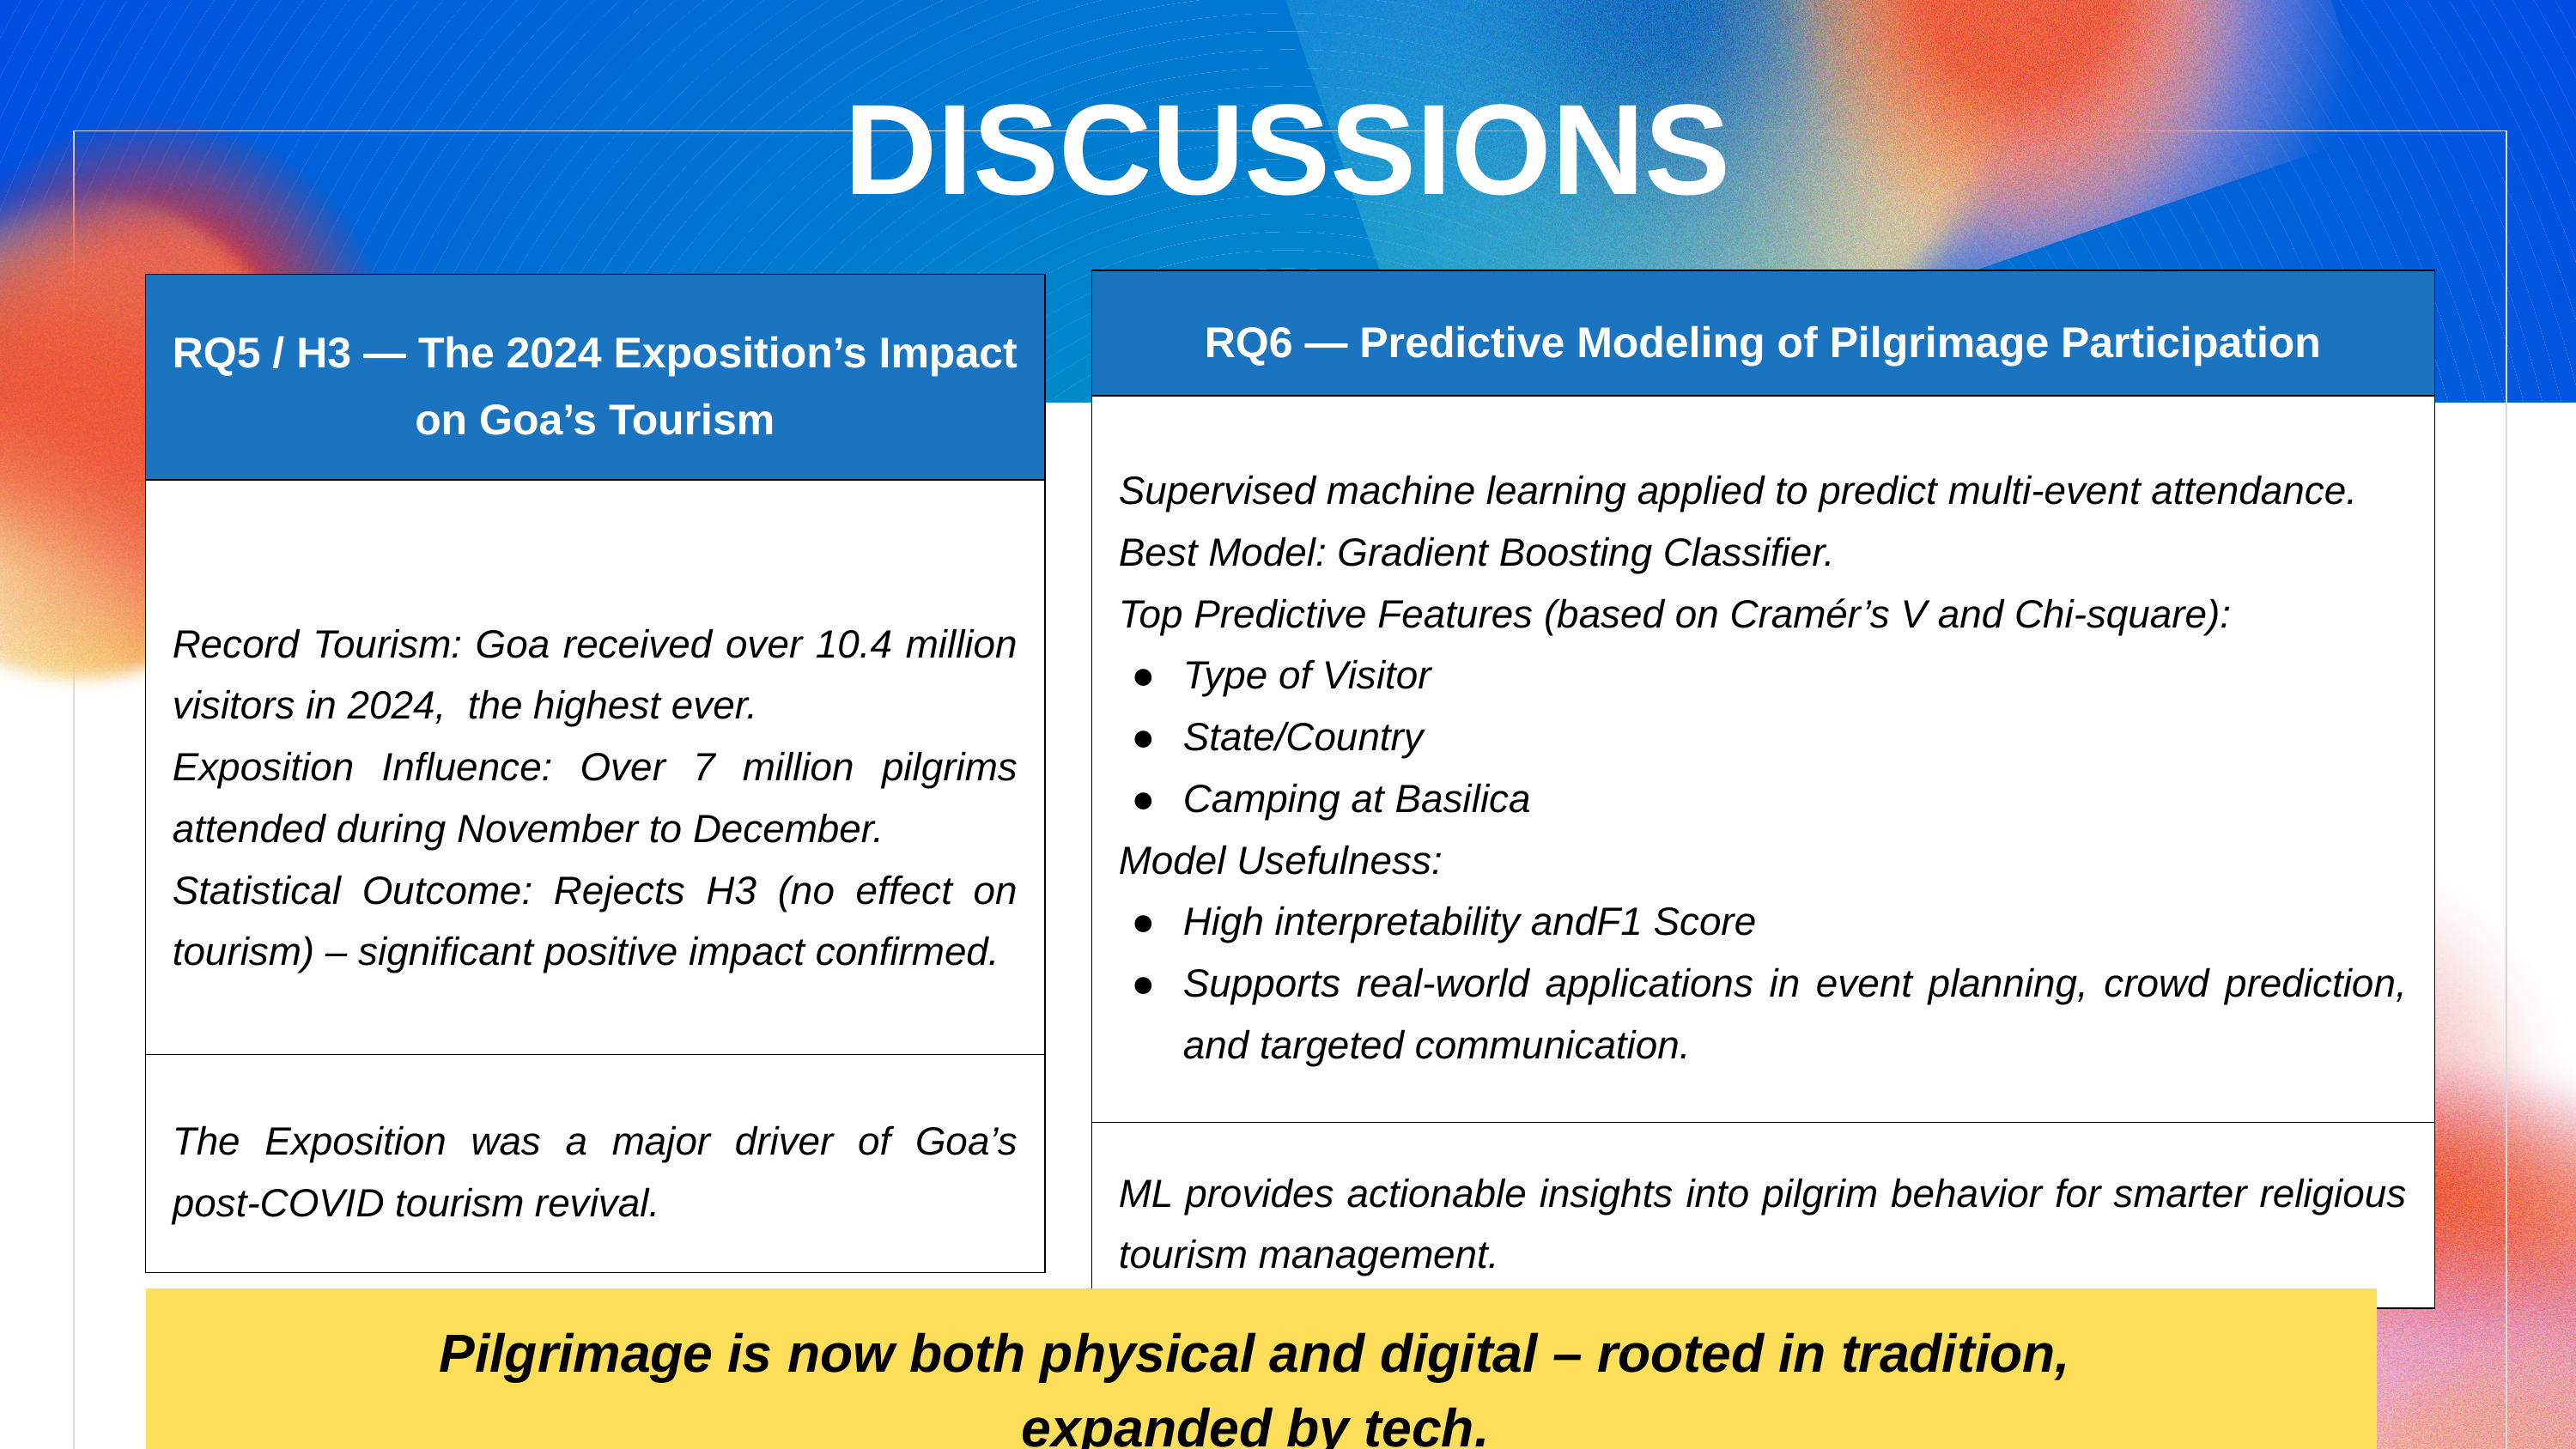

DISCUSSIONS

| RQ6 — Predictive Modeling of Pilgrimage Participation |
| --- |
| Supervised machine learning applied to predict multi-event attendance. Best Model: Gradient Boosting Classifier. Top Predictive Features (based on Cramér’s V and Chi-square): Type of Visitor State/Country Camping at Basilica Model Usefulness: High interpretability andF1 Score Supports real-world applications in event planning, crowd prediction, and targeted communication. |
| ML provides actionable insights into pilgrim behavior for smarter religious tourism management. |
| RQ5 / H3 — The 2024 Exposition’s Impact on Goa’s Tourism |
| --- |
| Record Tourism: Goa received over 10.4 million visitors in 2024, the highest ever. Exposition Influence: Over 7 million pilgrims attended during November to December. Statistical Outcome: Rejects H3 (no effect on tourism) – significant positive impact confirmed. |
| The Exposition was a major driver of Goa’s post-COVID tourism revival. |

Pilgrimage is now both physical and digital – rooted in tradition, expanded by tech.